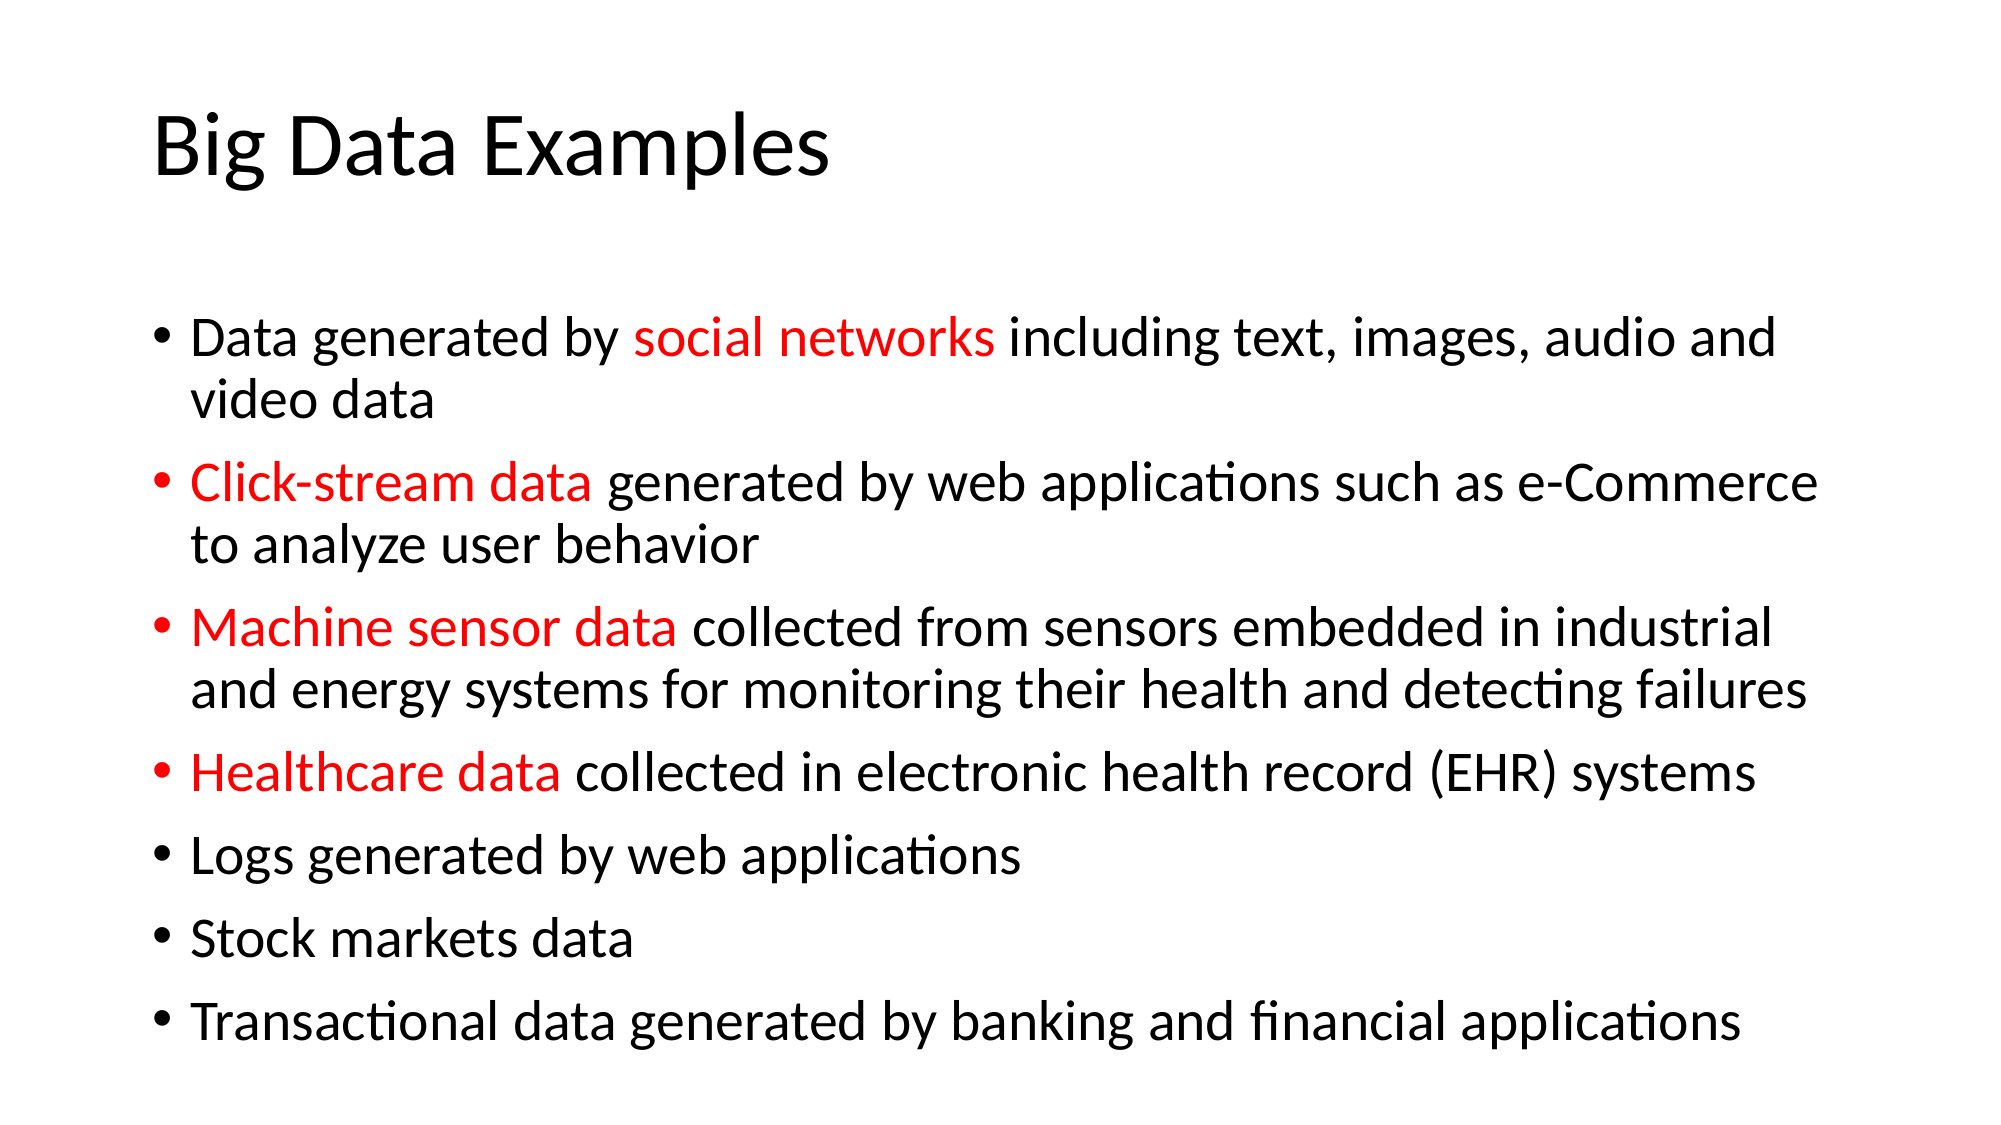

# Big Data Examples
Data generated by social networks including text, images, audio and video data
Click-stream data generated by web applications such as e-Commerce to analyze user behavior
Machine sensor data collected from sensors embedded in industrial and energy systems for monitoring their health and detecting failures
Healthcare data collected in electronic health record (EHR) systems
Logs generated by web applications
Stock markets data
Transactional data generated by banking and ﬁnancial applications